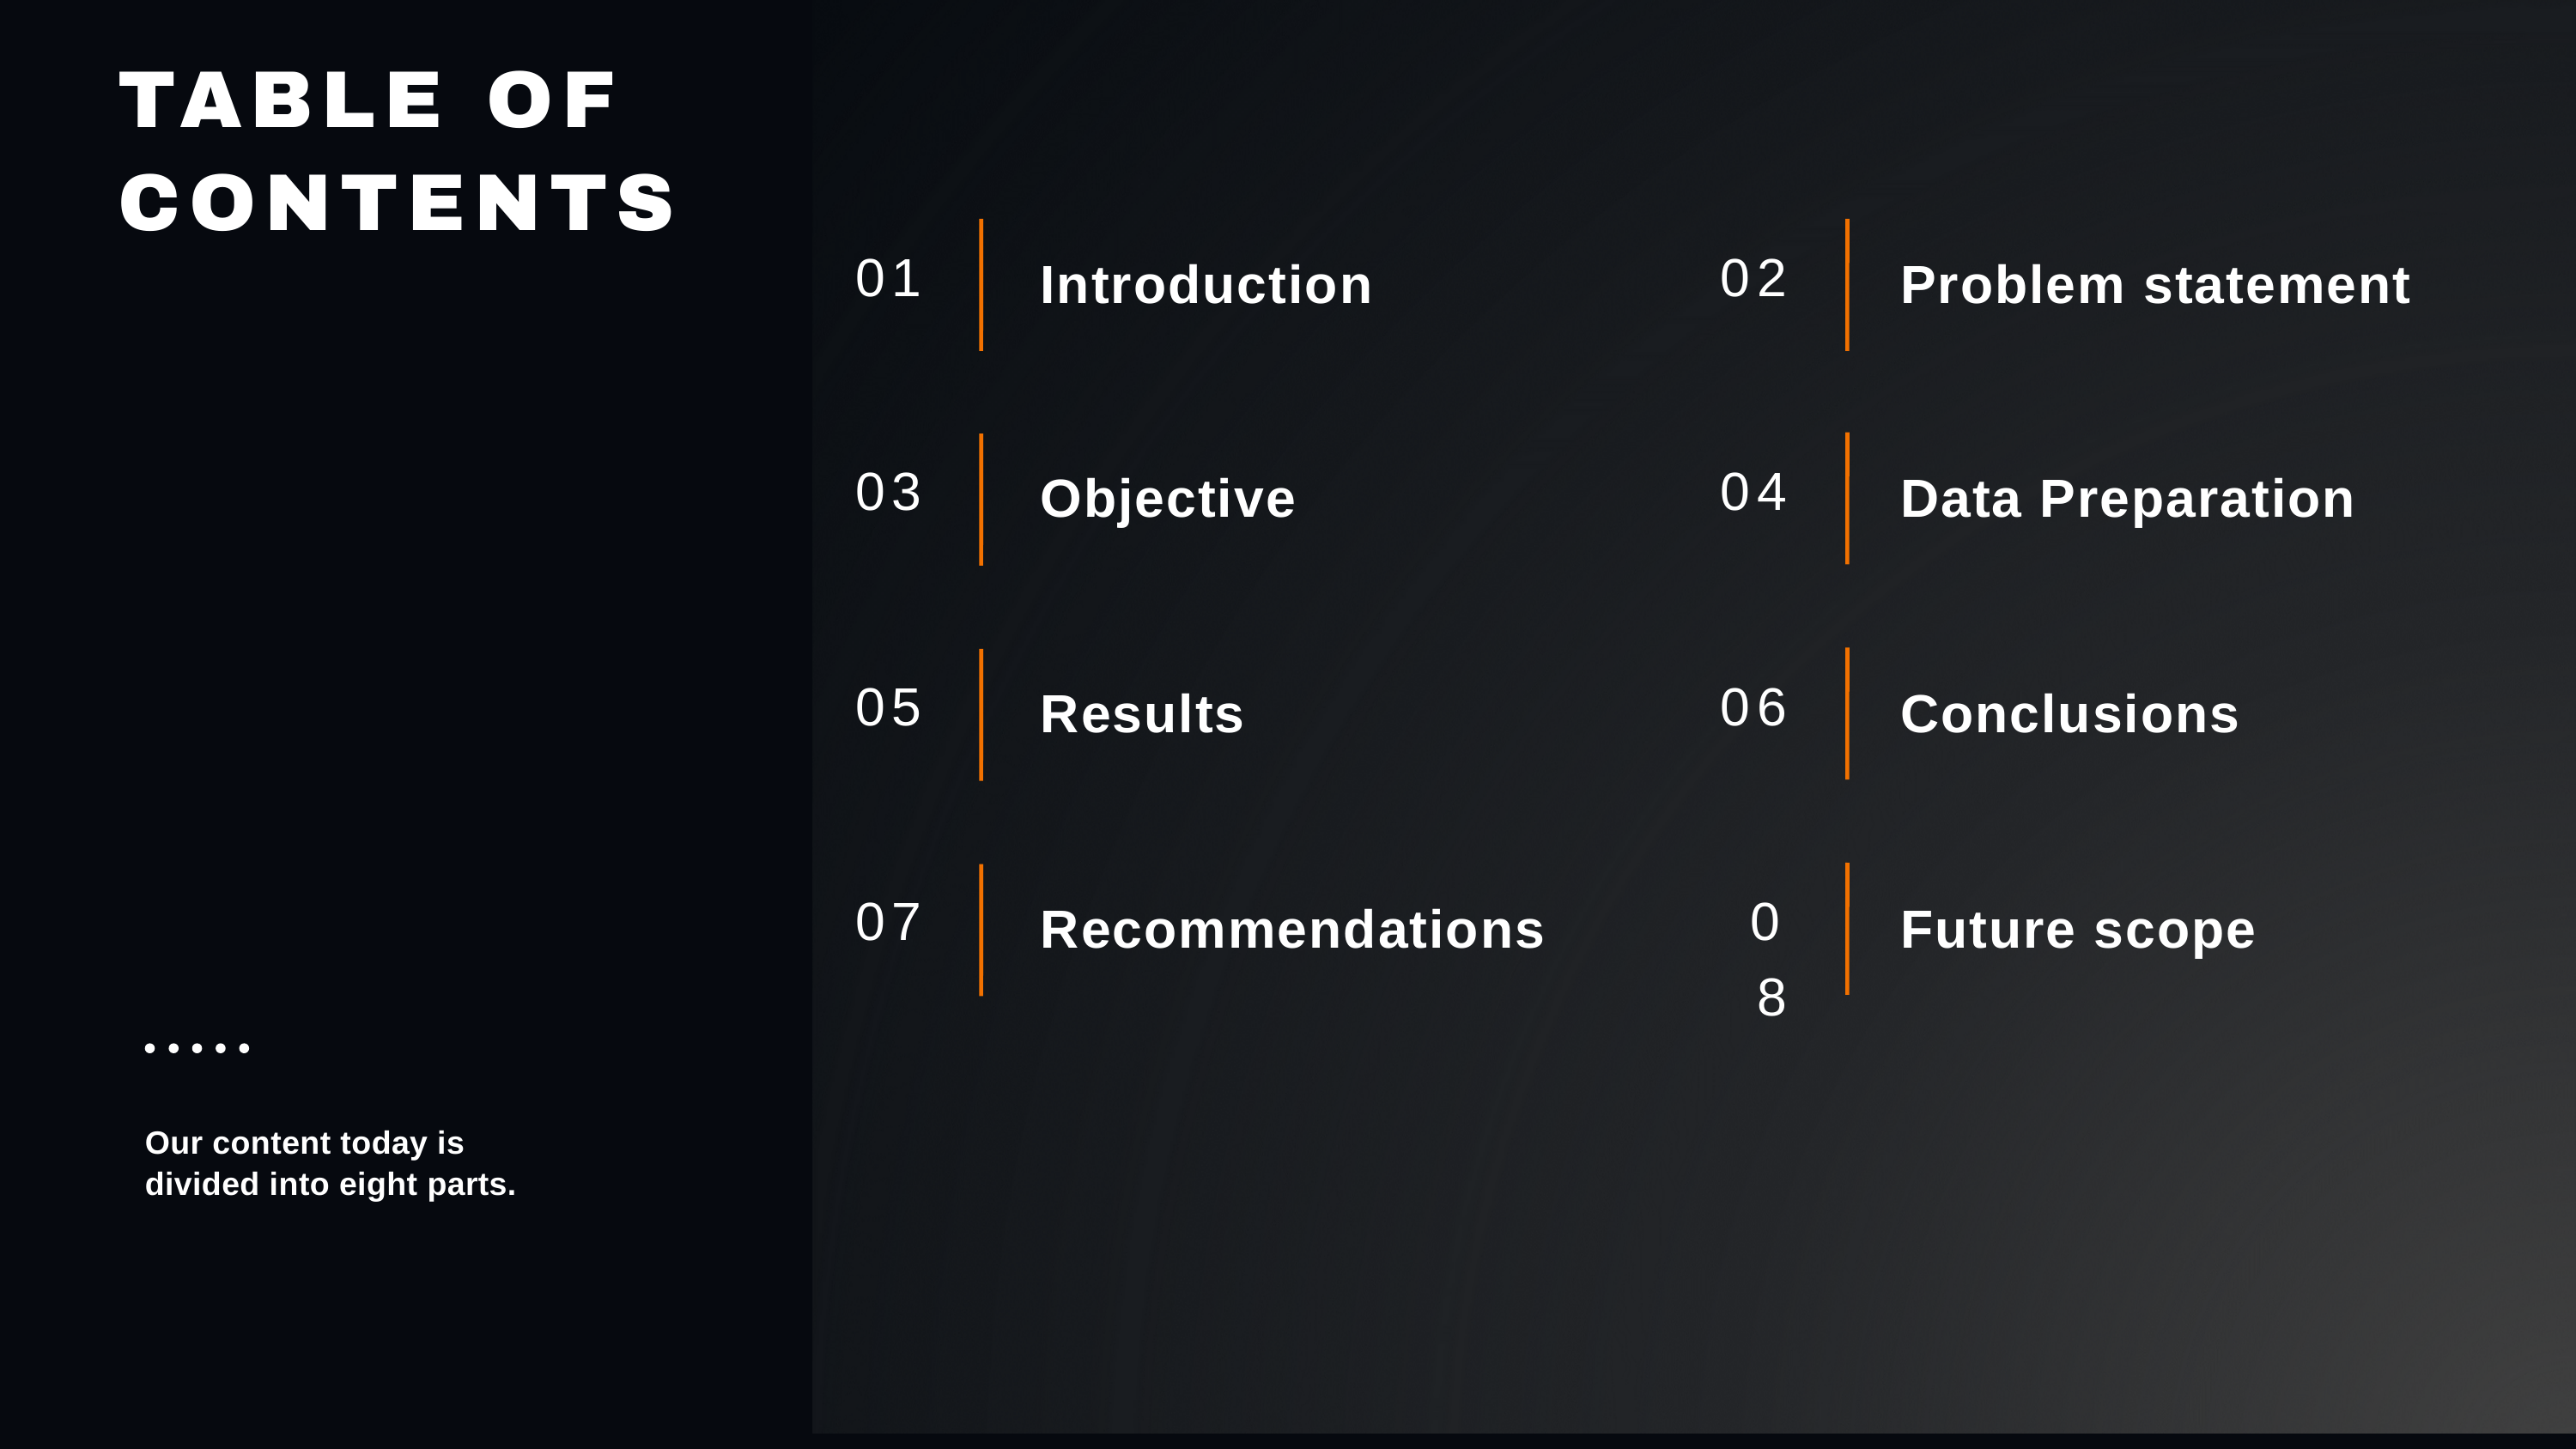

TABLE OF
CONTENTS

01
02
Introduction
Problem statement

03
04
Objective
Data Preparation

05
06
Results
Conclusions

07
08
Recommendations
Future scope

Our content today is
divided into eight parts.